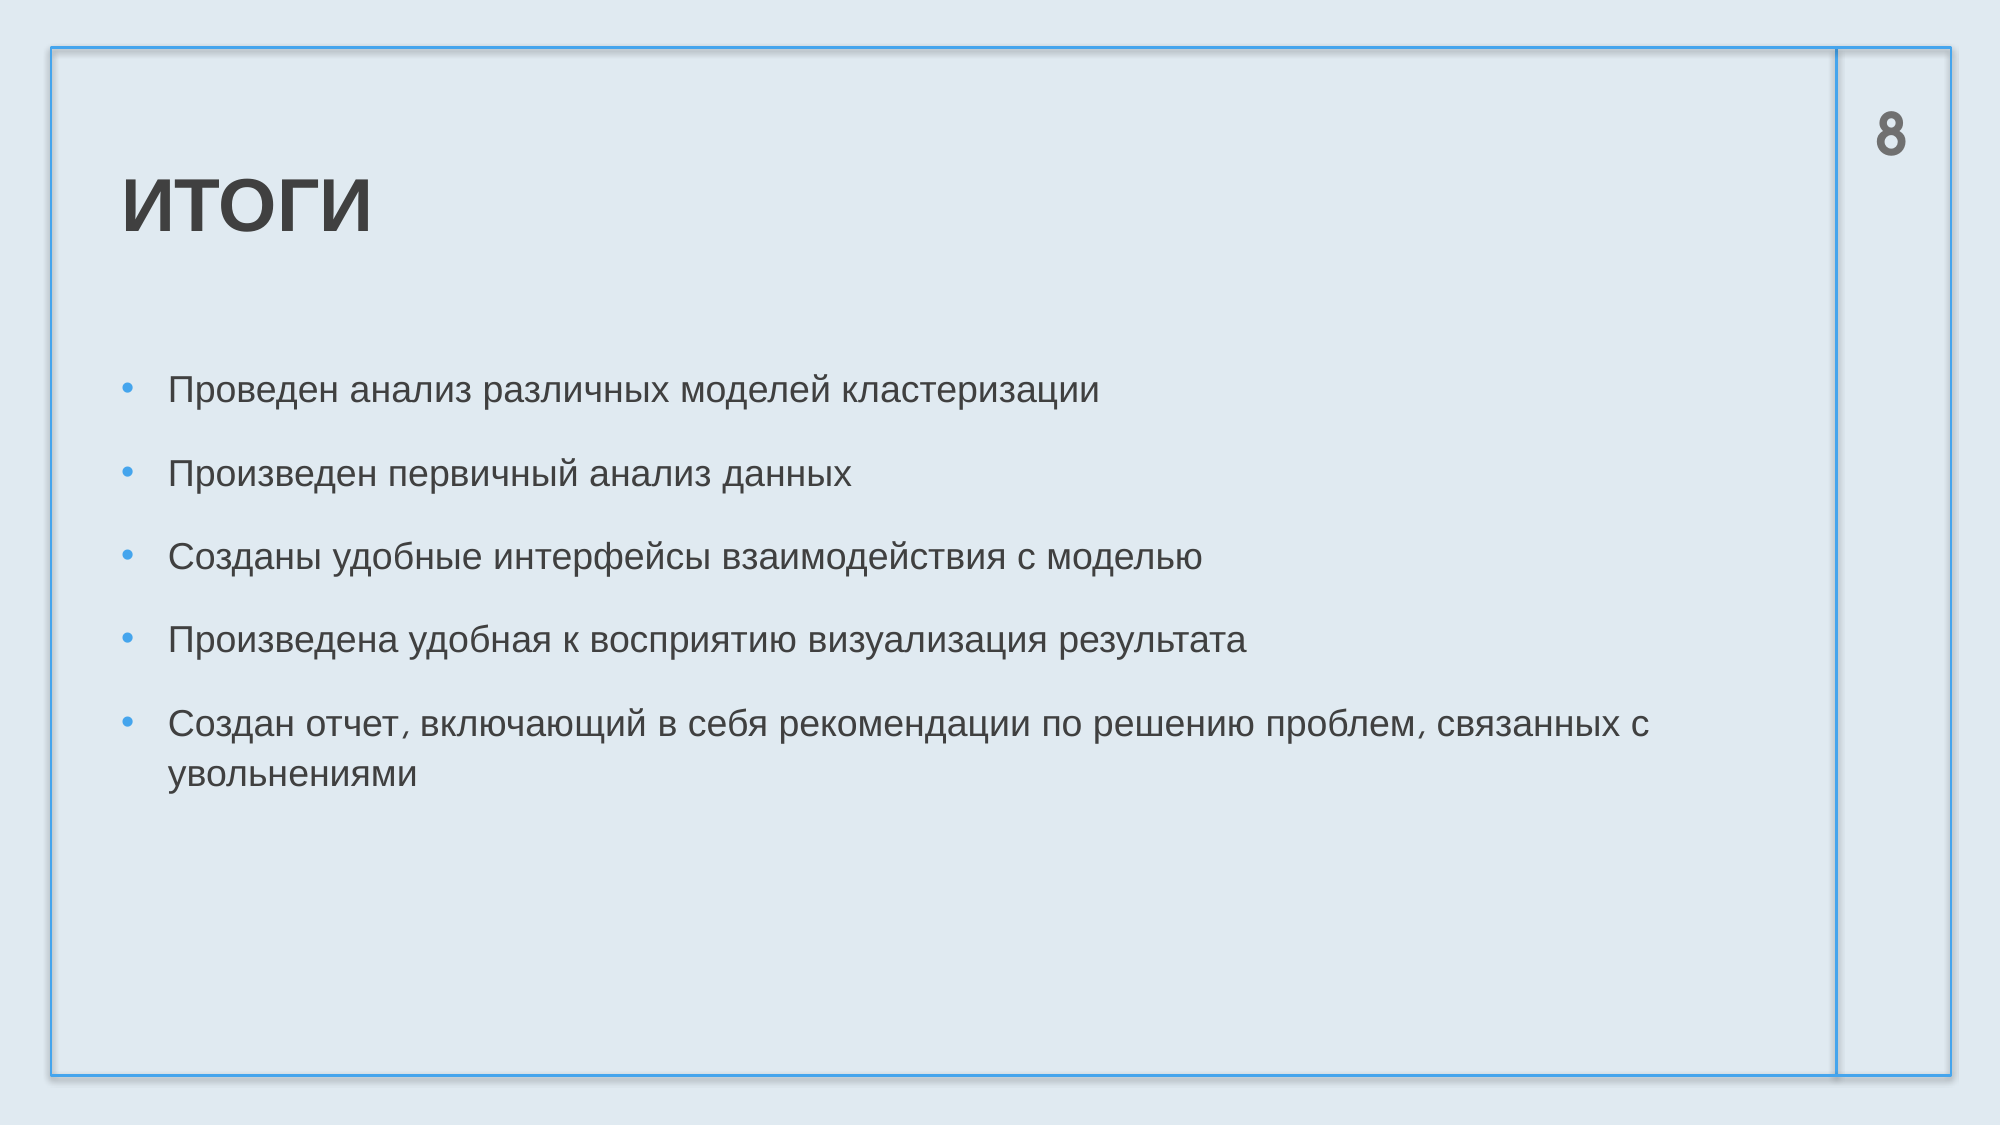

8
# Итоги
Проведен анализ различных моделей кластеризации
Произведен первичный анализ данных
Созданы удобные интерфейсы взаимодействия с моделью
Произведена удобная к восприятию визуализация результата
Создан отчет, включающий в себя рекомендации по решению проблем, связанных с увольнениями